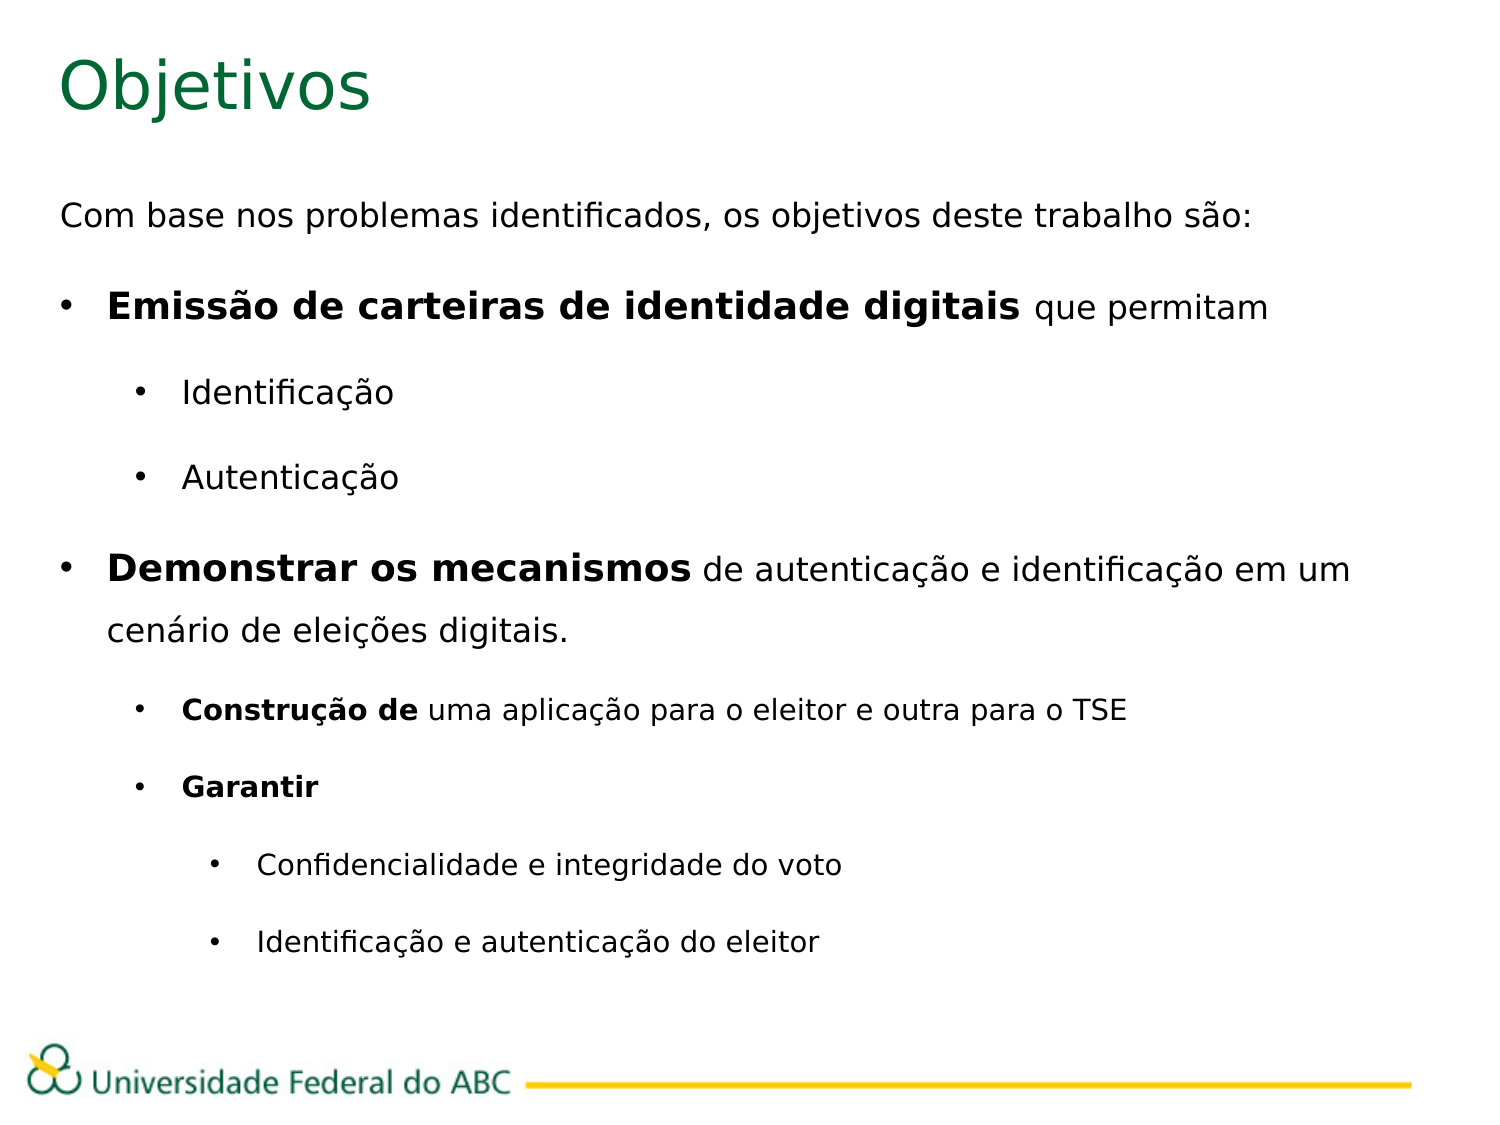

Objetivos
Com base nos problemas identificados, os objetivos deste trabalho são:
Emissão de carteiras de identidade digitais que permitam
Identificação
Autenticação
Demonstrar os mecanismos de autenticação e identificação em um cenário de eleições digitais.
Construção de uma aplicação para o eleitor e outra para o TSE
Garantir
Confidencialidade e integridade do voto
Identificação e autenticação do eleitor